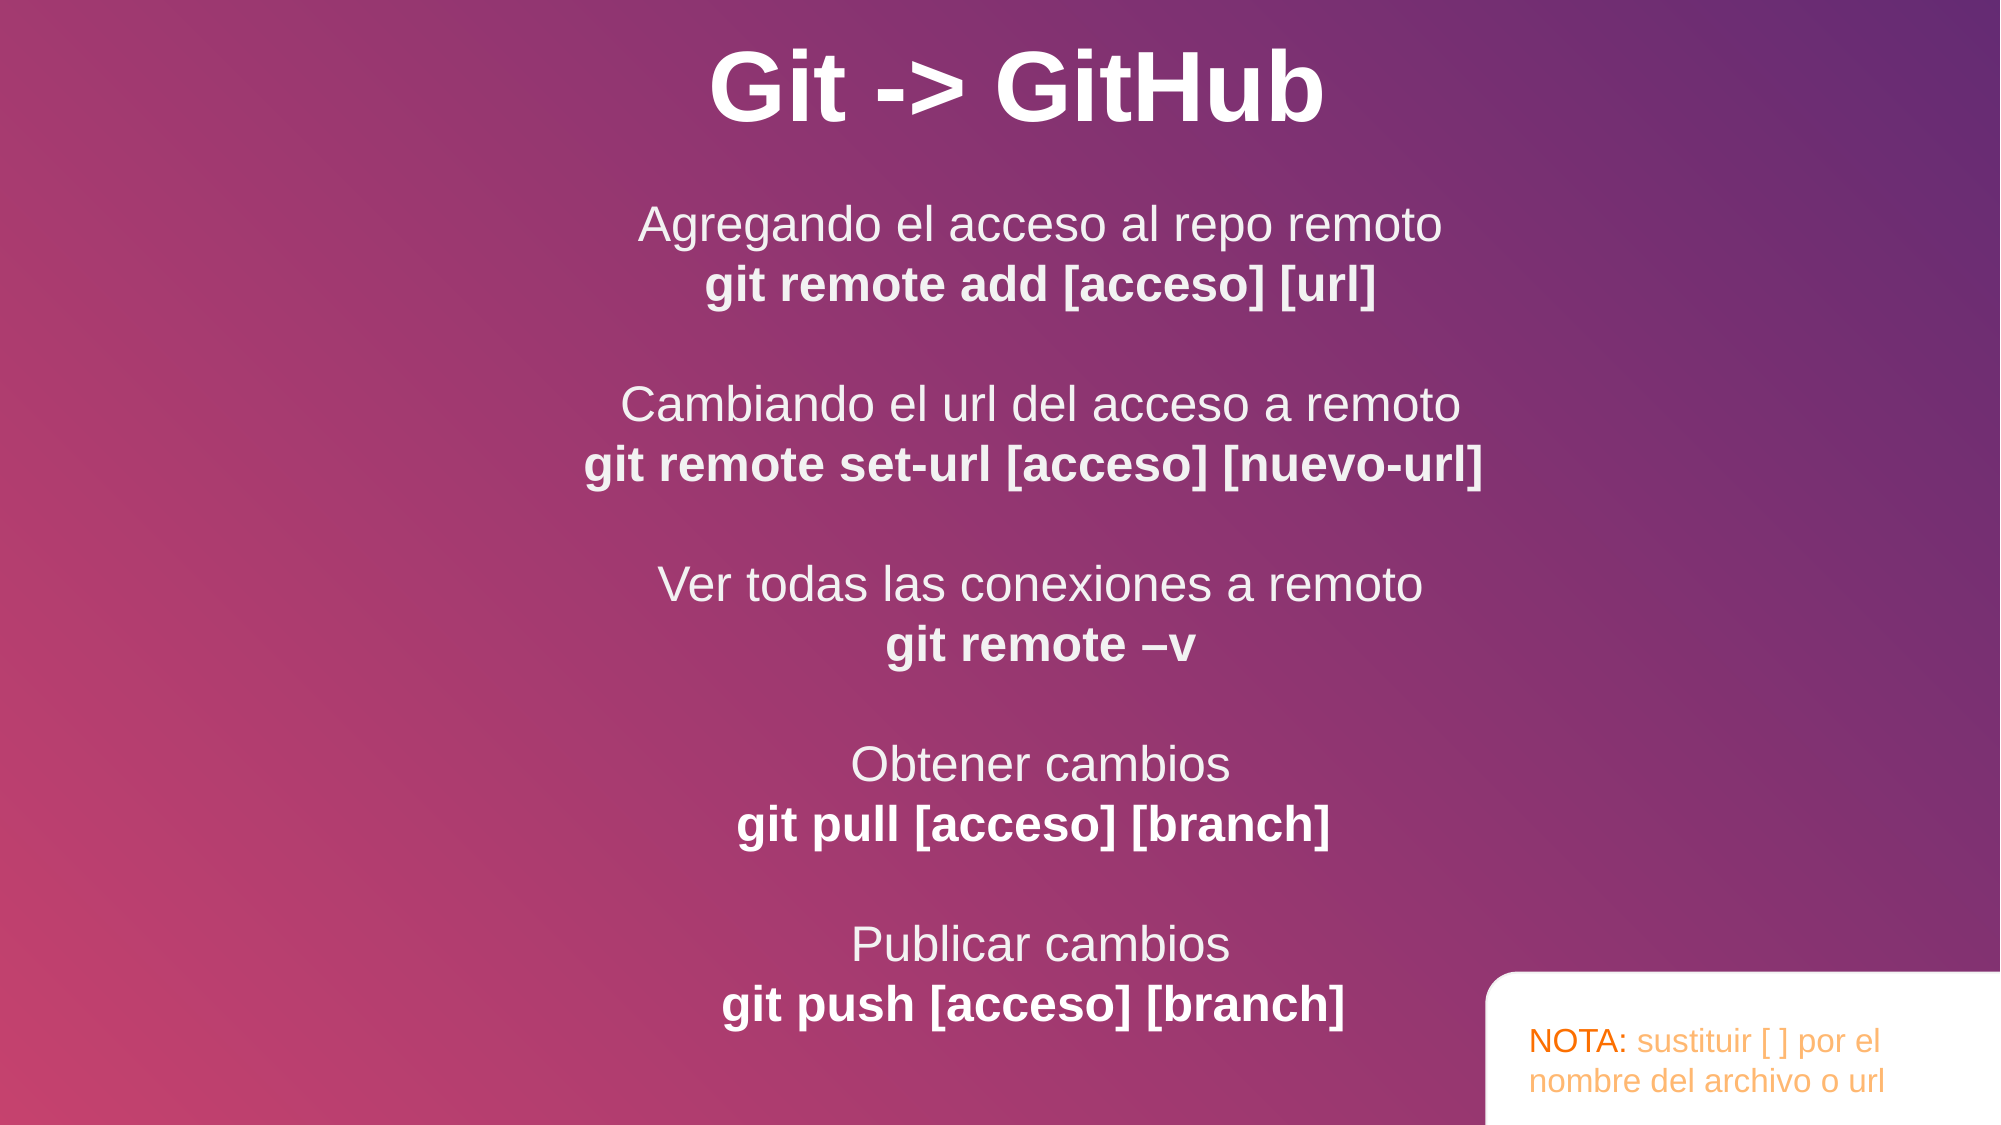

Git -> GitHub
Agregando el acceso al repo remoto
git remote add [acceso] [url]

Cambiando el url del acceso a remoto
git remote set-url [acceso] [nuevo-url]

Ver todas las conexiones a remoto
git remote –v

Obtener cambios
git pull [acceso] [branch]

Publicar cambios
git push [acceso] [branch]

NOTA: sustituir [ ] por el nombre del archivo o url